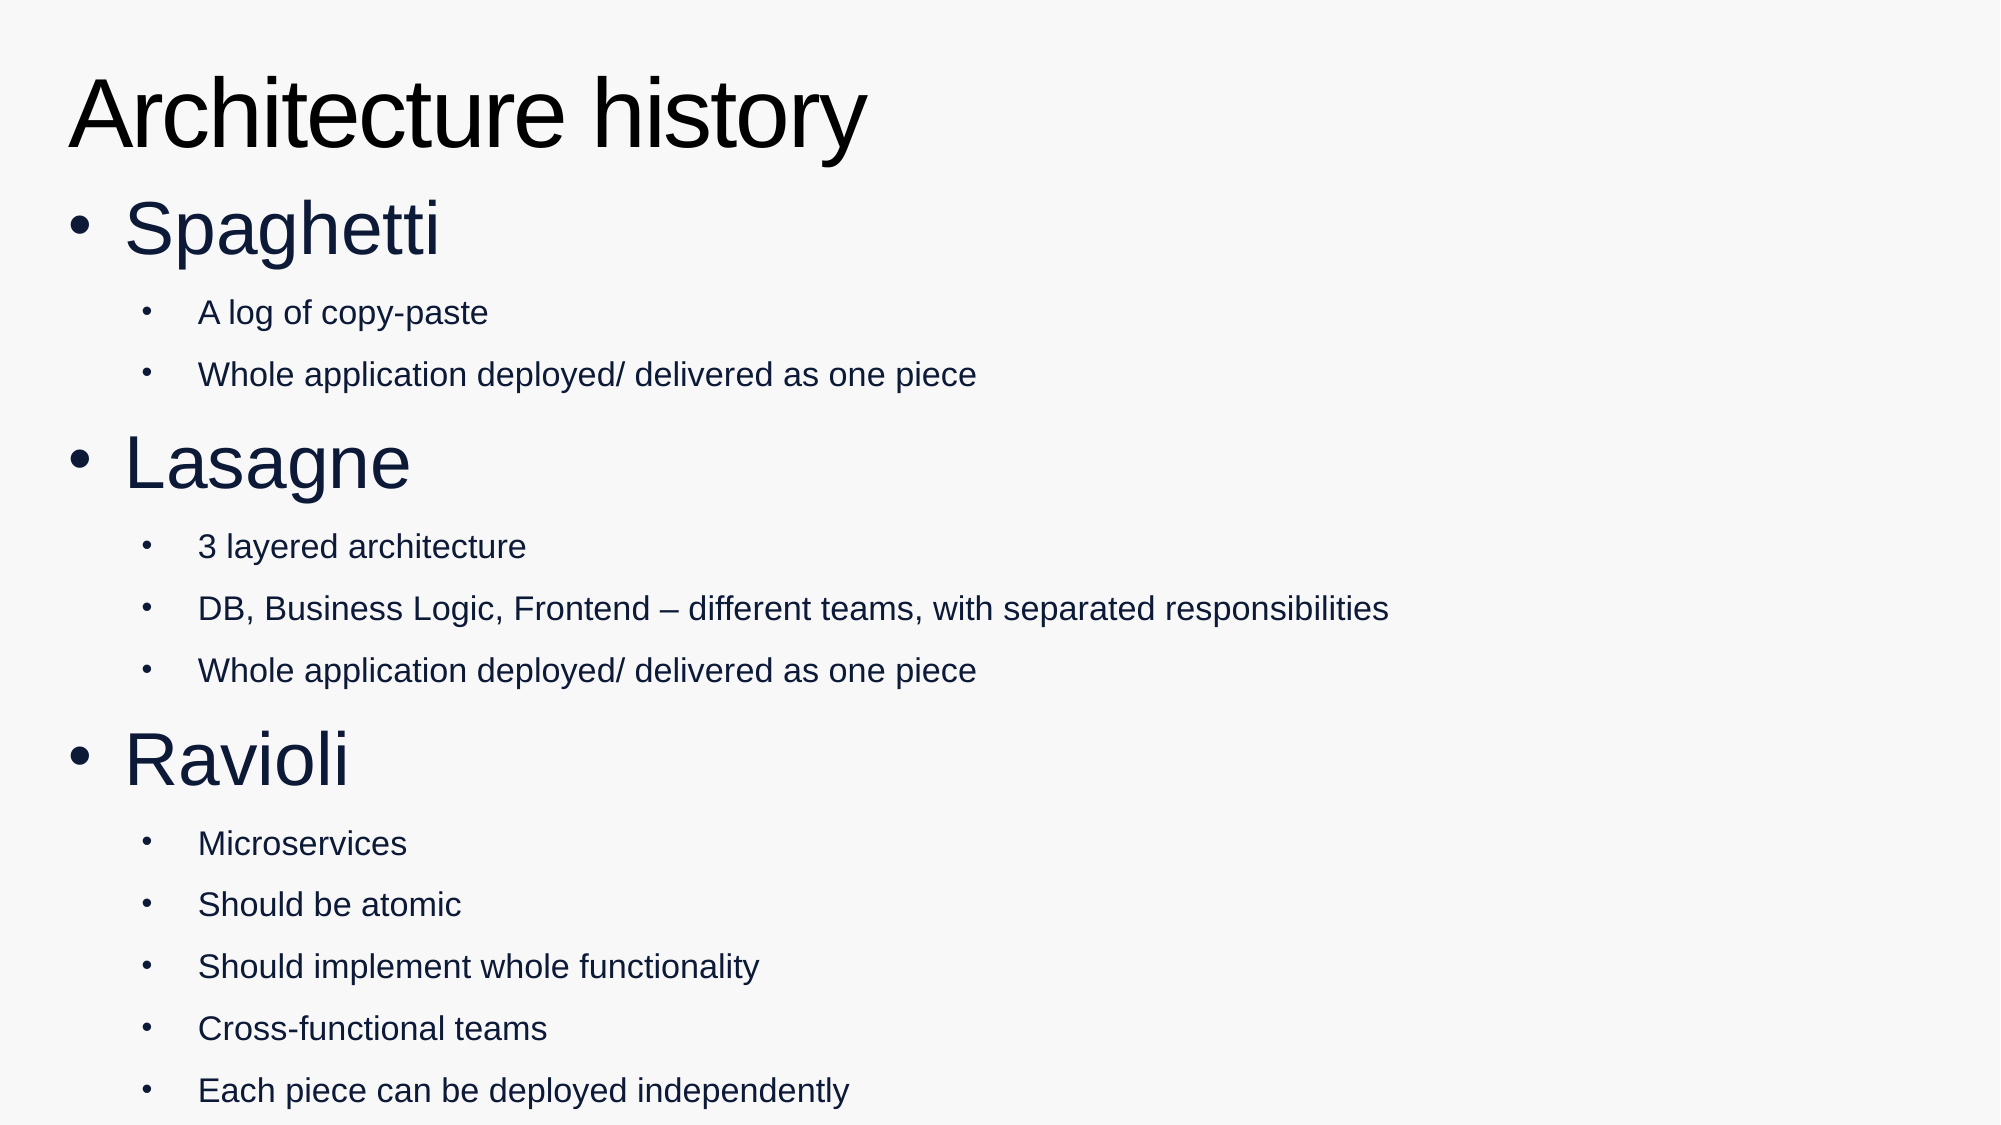

# Architecture history
Spaghetti
A log of copy-paste
Whole application deployed/ delivered as one piece
Lasagne
3 layered architecture
DB, Business Logic, Frontend – different teams, with separated responsibilities
Whole application deployed/ delivered as one piece
Ravioli
Microservices
Should be atomic
Should implement whole functionality
Cross-functional teams
Each piece can be deployed independently